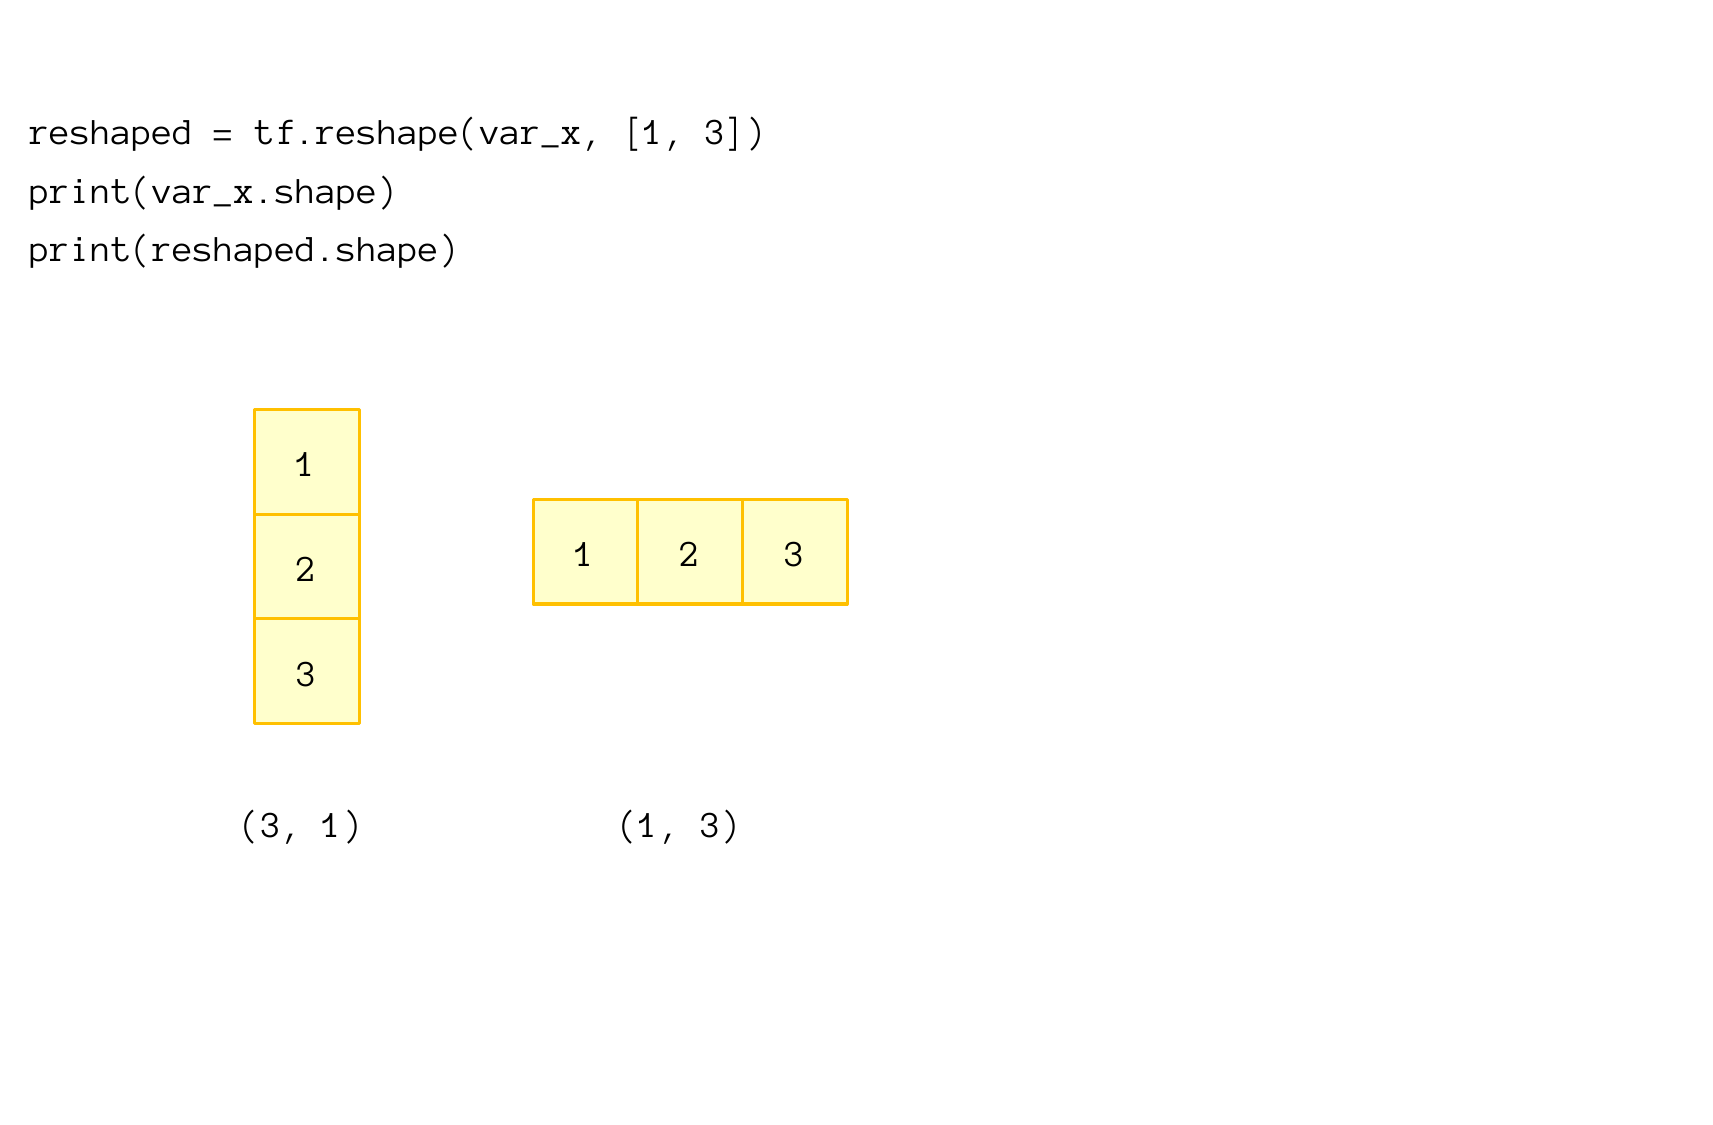

reshaped = tf.reshape(var_x, [1, 3])
print(var_x.shape)
print(reshaped.shape)
1
1
2
3
2
3
(3, 1)
(1, 3)